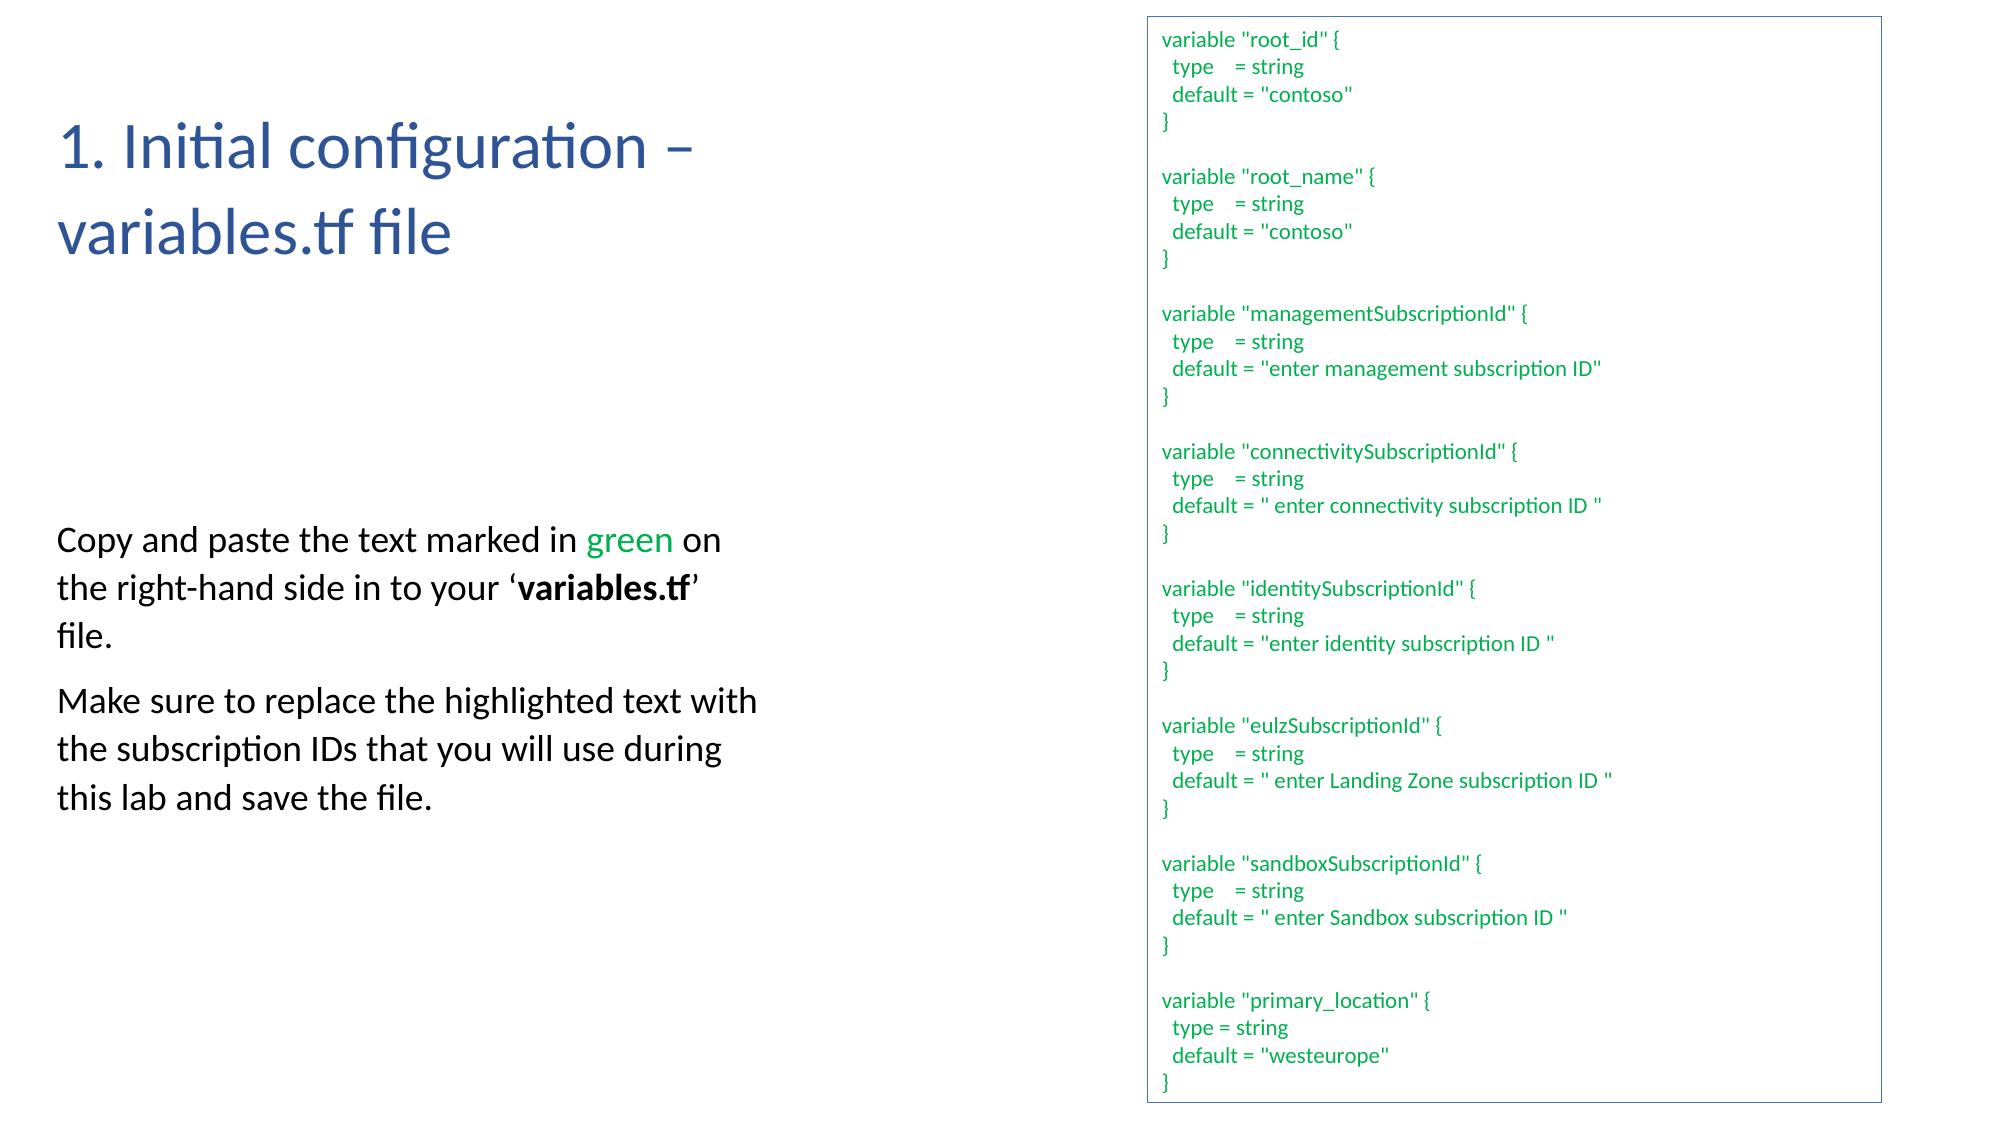

variable "root_id" {
  type    = string
  default = "contoso"
}

variable "root_name" {
  type    = string
  default = "contoso"
}

variable "managementSubscriptionId" {
  type    = string
  default = "enter management subscription ID"
}

variable "connectivitySubscriptionId" {
  type    = string
  default = " enter connectivity subscription ID "
}

variable "identitySubscriptionId" {
  type    = string
  default = "enter identity subscription ID "
}

variable "eulzSubscriptionId" {
  type    = string
  default = " enter Landing Zone subscription ID "
}

variable "sandboxSubscriptionId" {
  type    = string
  default = " enter Sandbox subscription ID "
}

variable "primary_location" {
  type = string
  default = "westeurope"
}
1. Initial configuration – variables.tf file
Copy and paste the text marked in green on the right-hand side in to your ‘variables.tf’ file.
Make sure to replace the highlighted text with the subscription IDs that you will use during this lab and save the file.